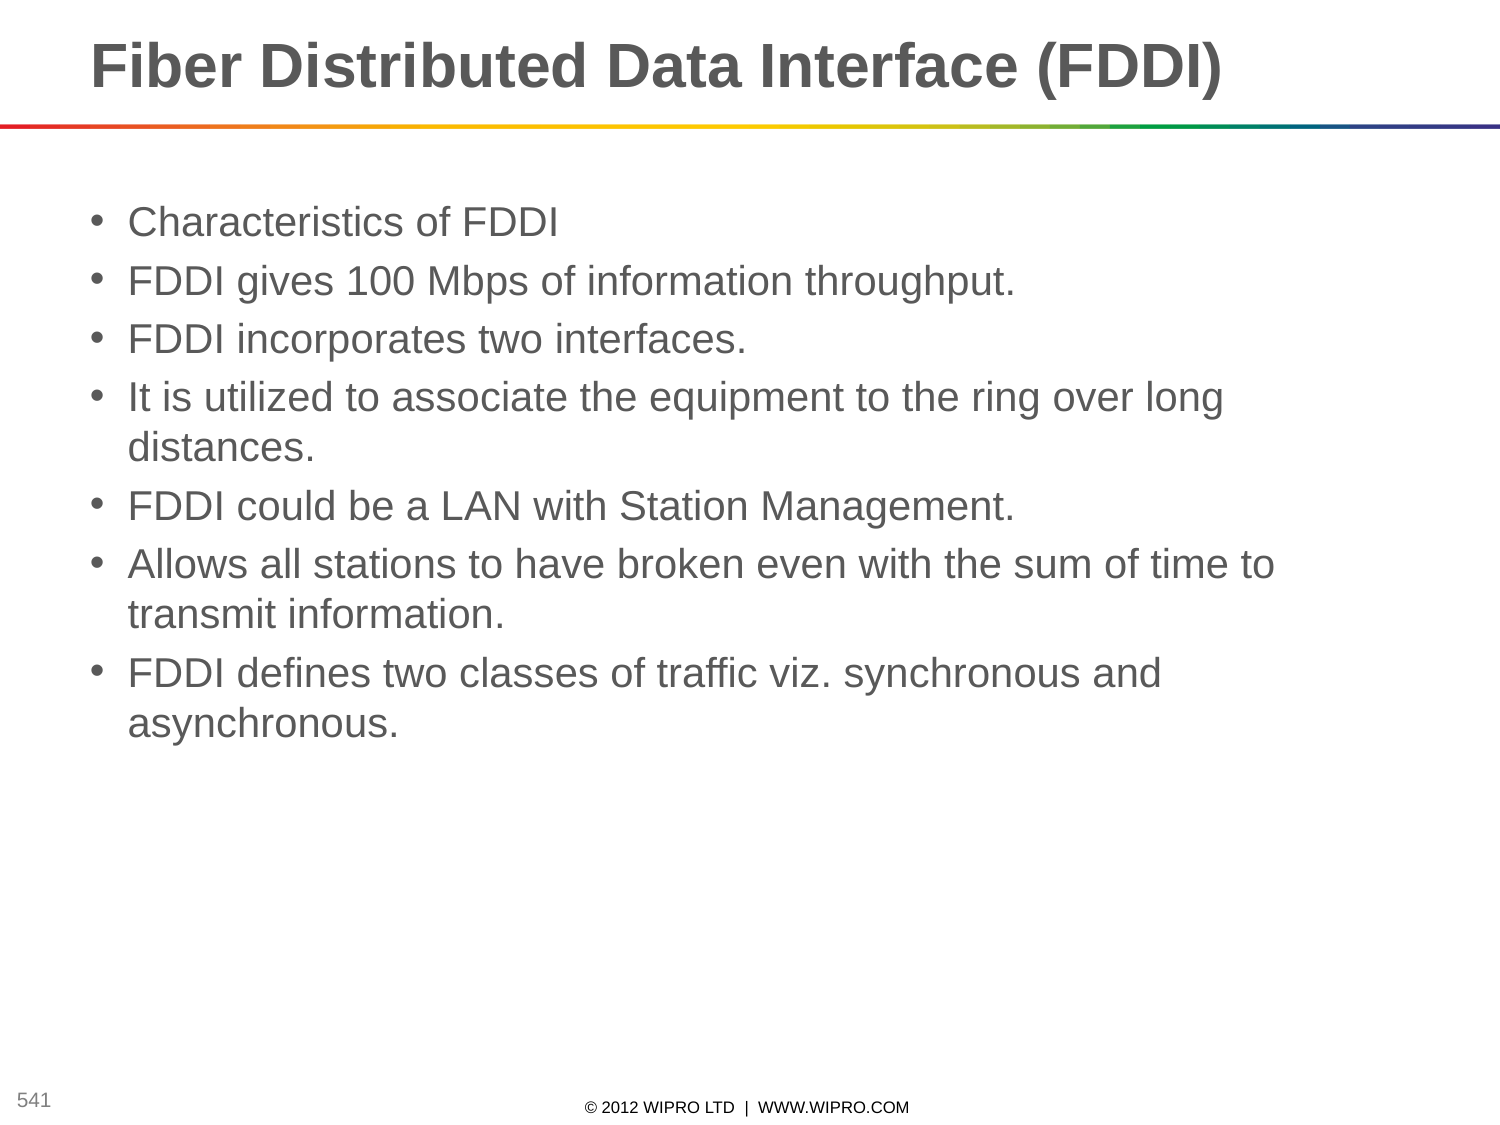

# Fiber Distributed Data Interface (FDDI)
Characteristics of FDDI
FDDI gives 100 Mbps of information throughput.
FDDI incorporates two interfaces.
It is utilized to associate the equipment to the ring over long distances.
FDDI could be a LAN with Station Management.
Allows all stations to have broken even with the sum of time to transmit information.
FDDI defines two classes of traffic viz. synchronous and asynchronous.